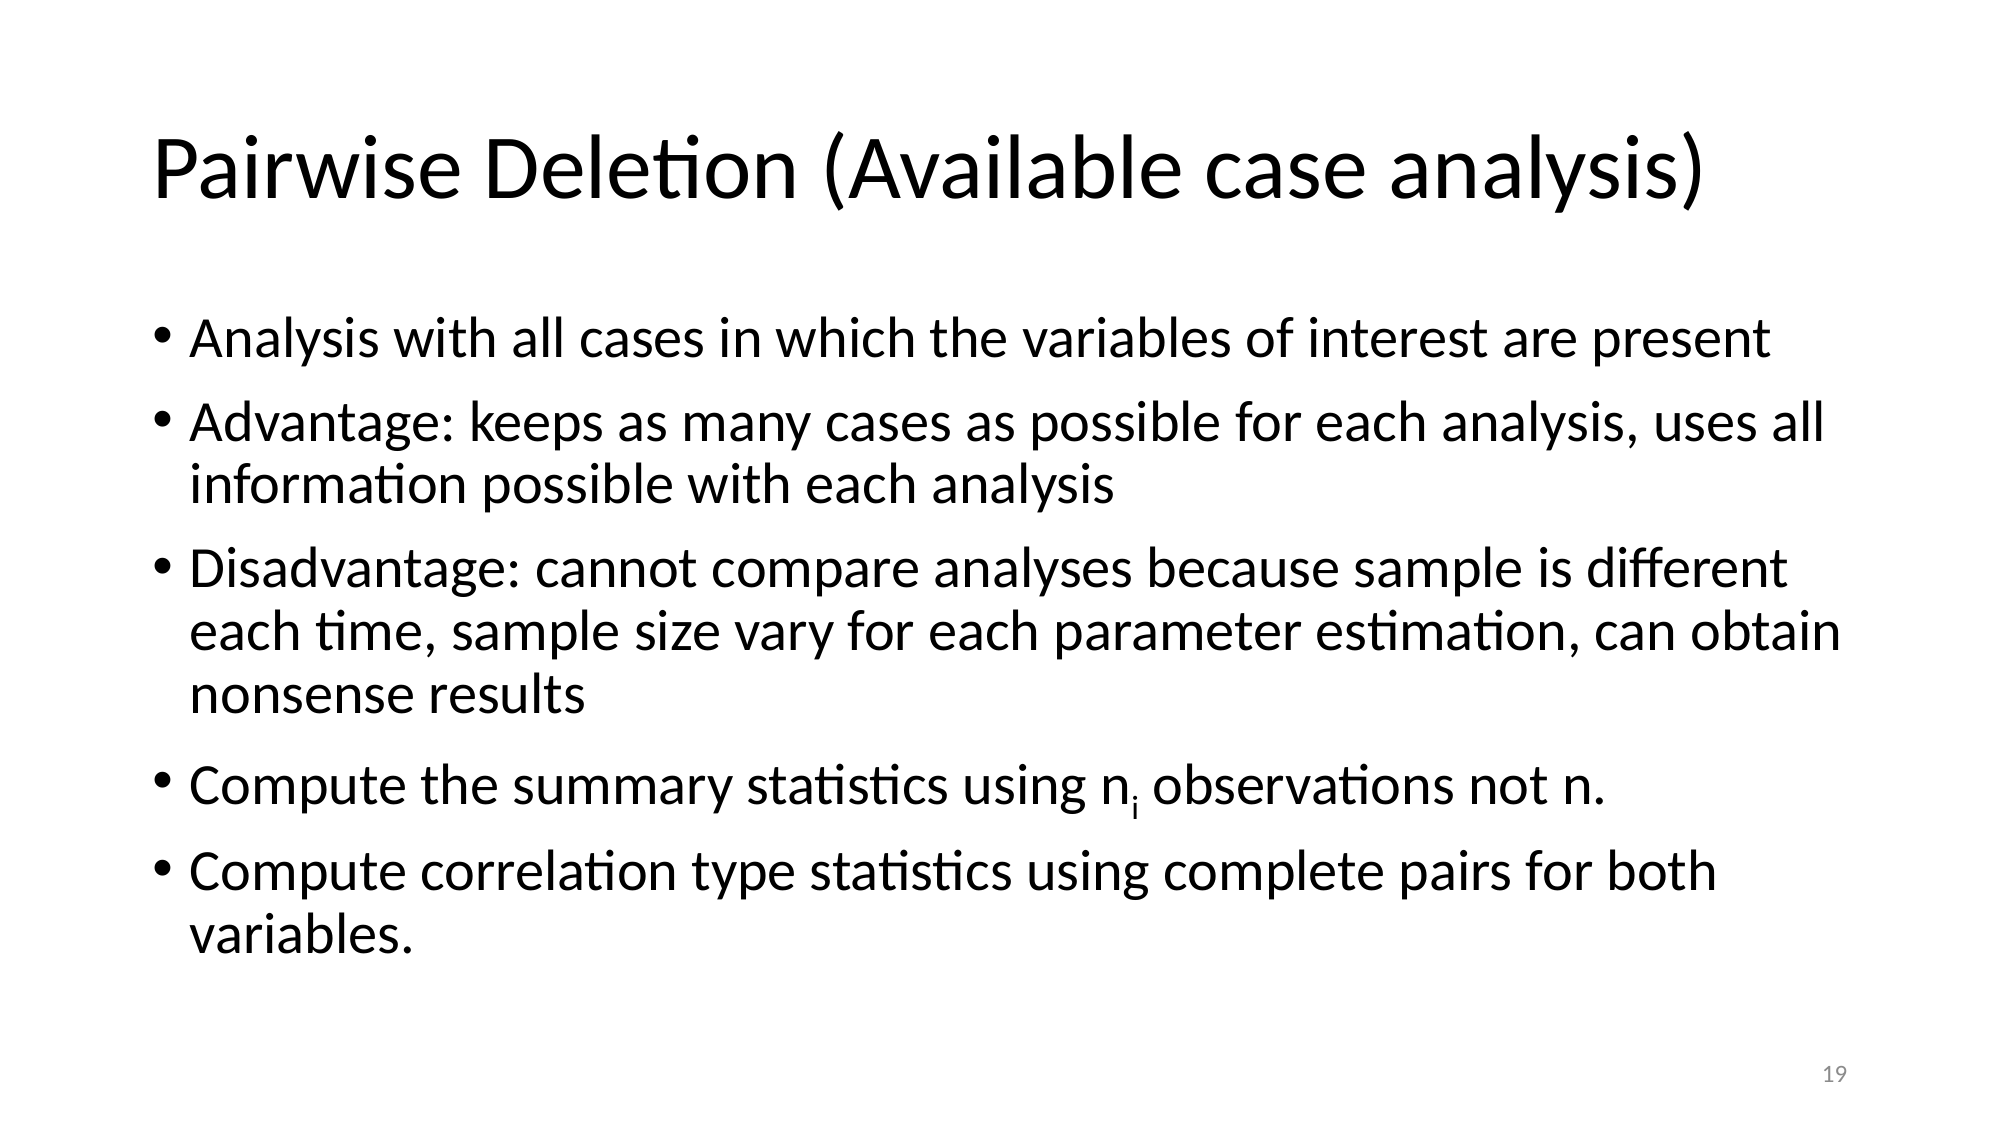

# Pairwise Deletion (Available case analysis)
Analysis with all cases in which the variables of interest are present
Advantage: keeps as many cases as possible for each analysis, uses all information possible with each analysis
Disadvantage: cannot compare analyses because sample is different each time, sample size vary for each parameter estimation, can obtain nonsense results
Compute the summary statistics using ni observations not n.
Compute correlation type statistics using complete pairs for both variables.
19